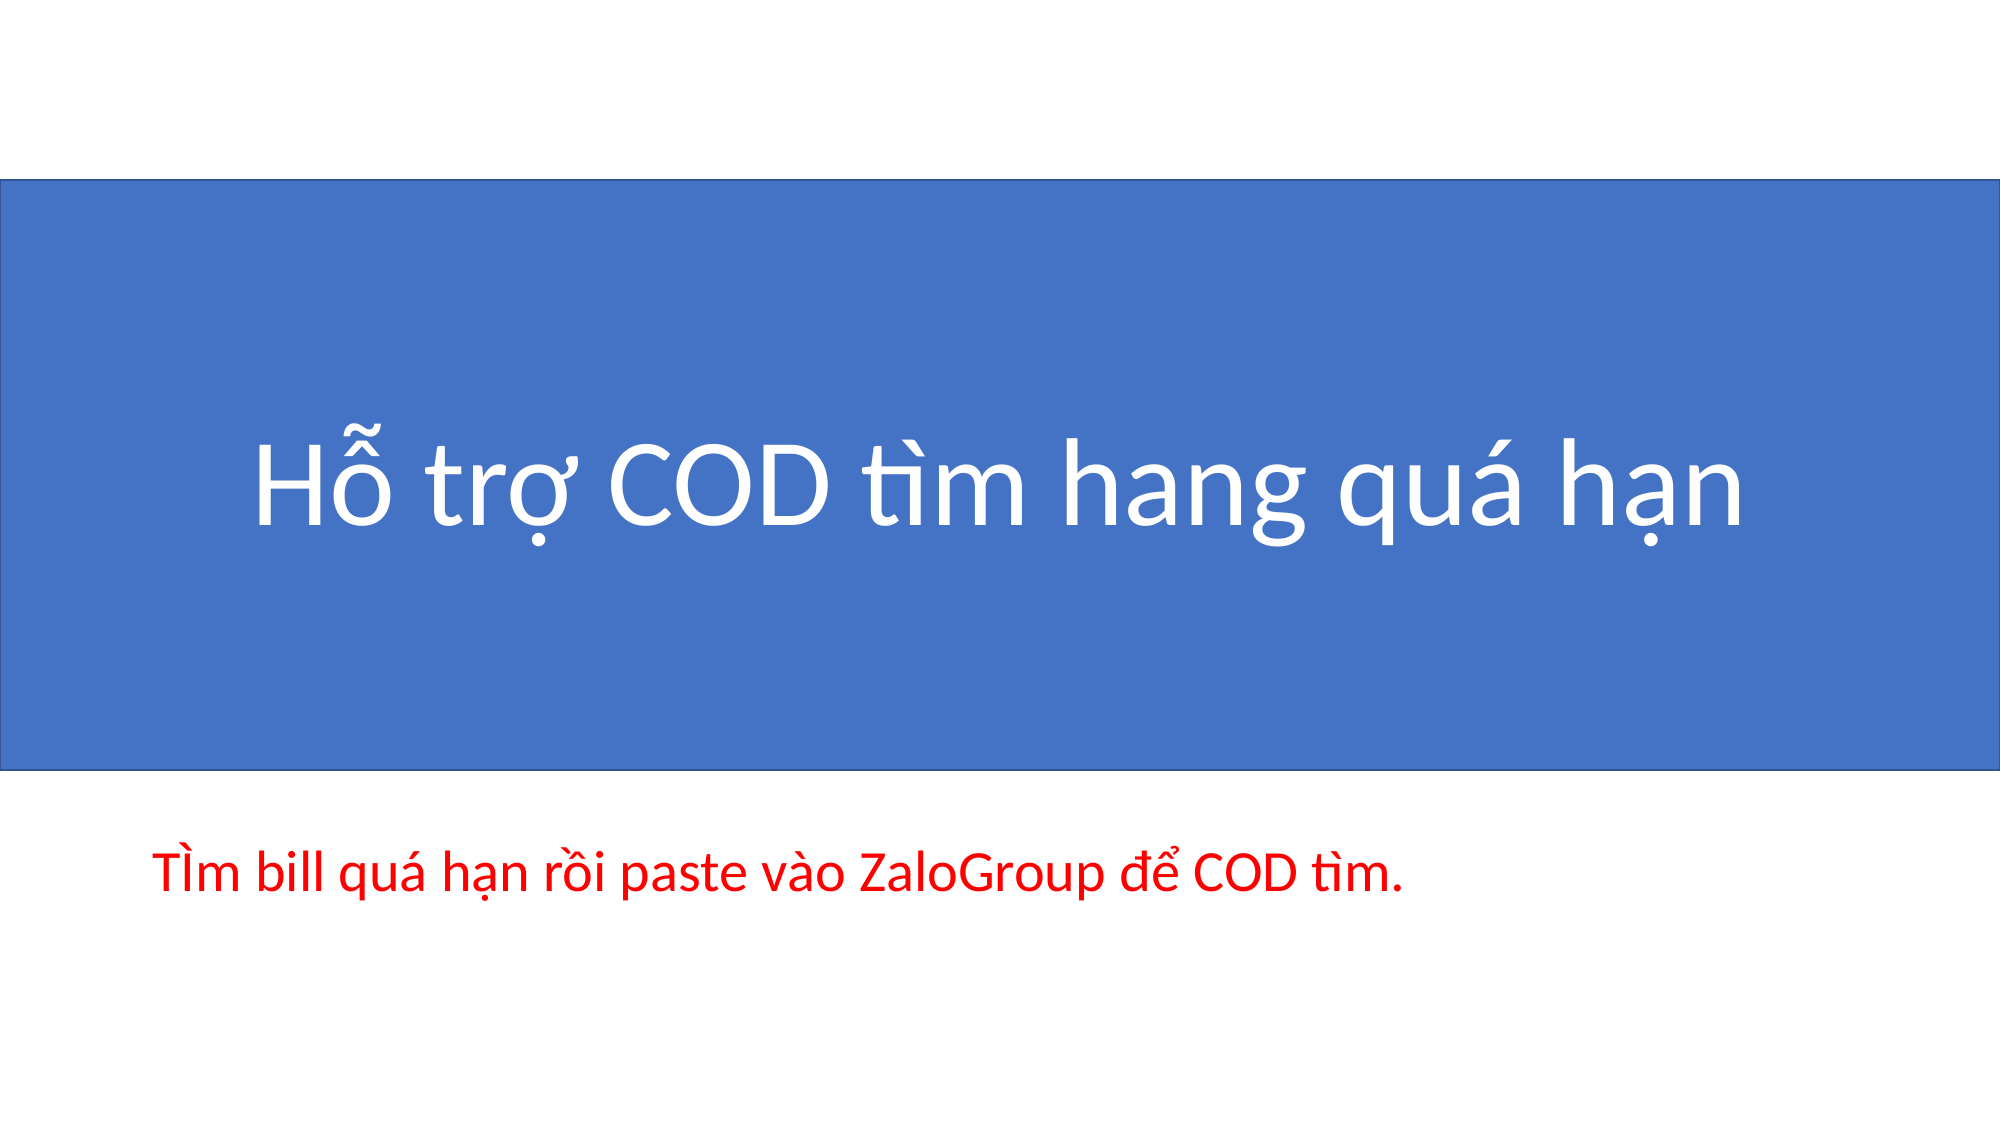

Hỗ trợ COD tìm hang quá hạn
TÌm bill quá hạn rồi paste vào ZaloGroup để COD tìm.